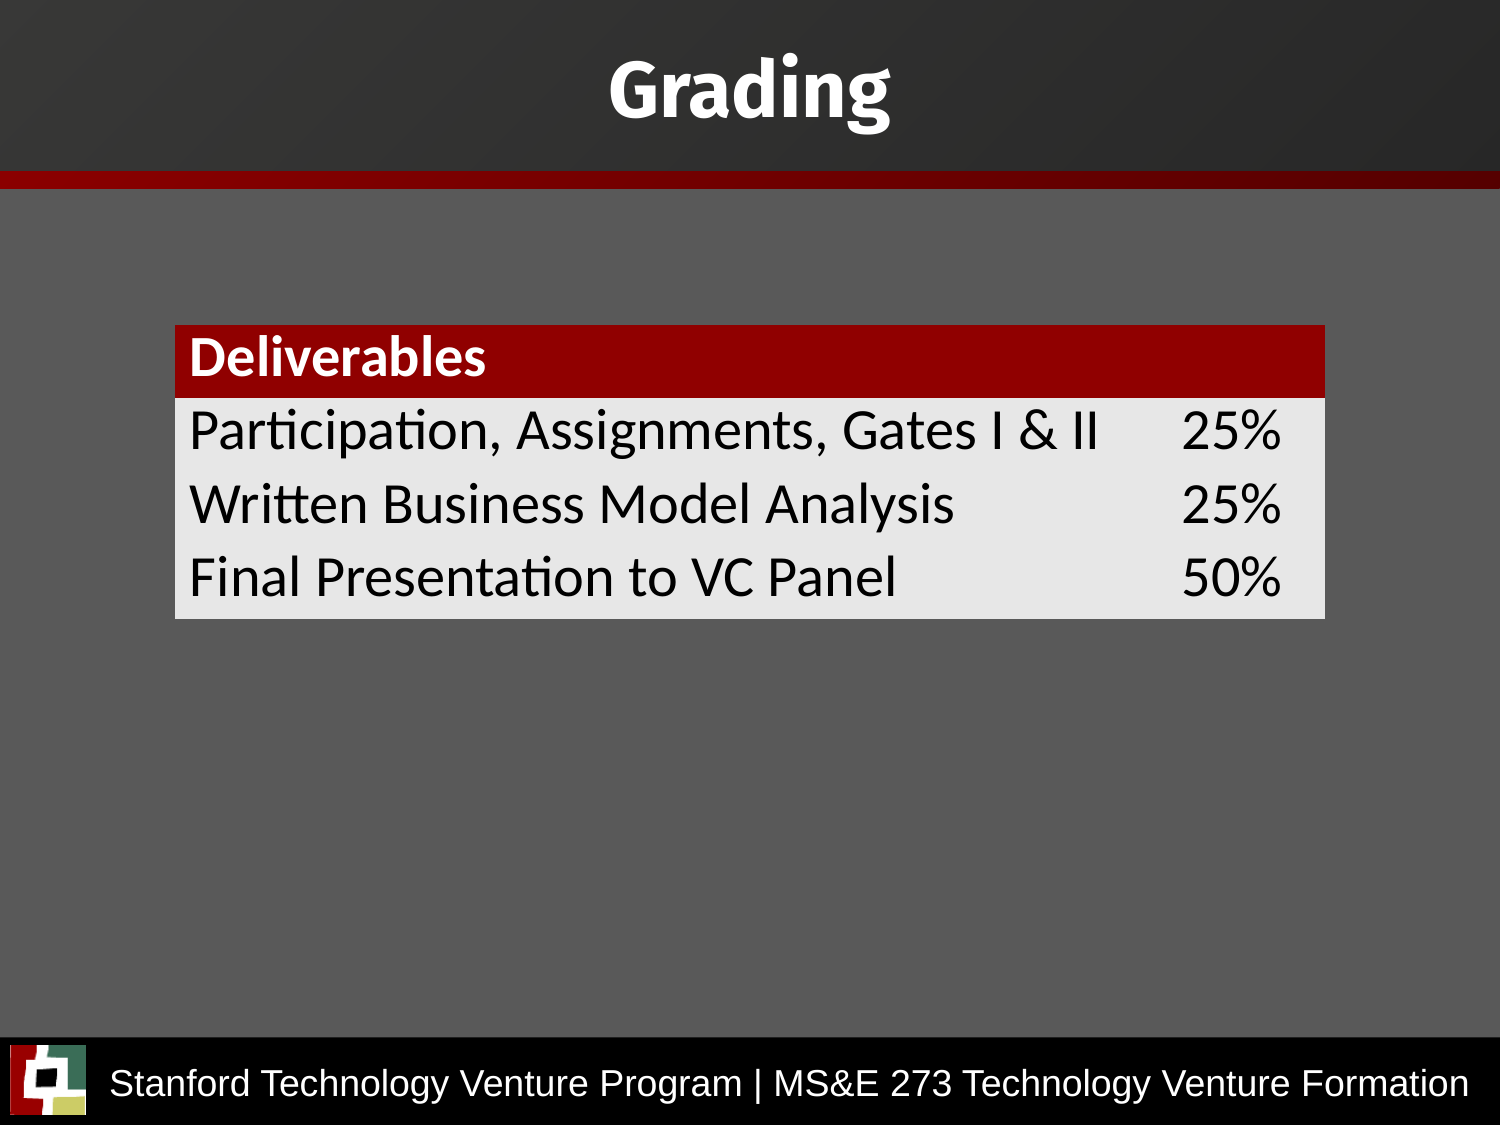

# Grading
| Deliverables |  |
| --- | --- |
| Participation, Assignments, Gates I & II | 25% |
| Written Business Model Analysis | 25% |
| Final Presentation to VC Panel | 50% |